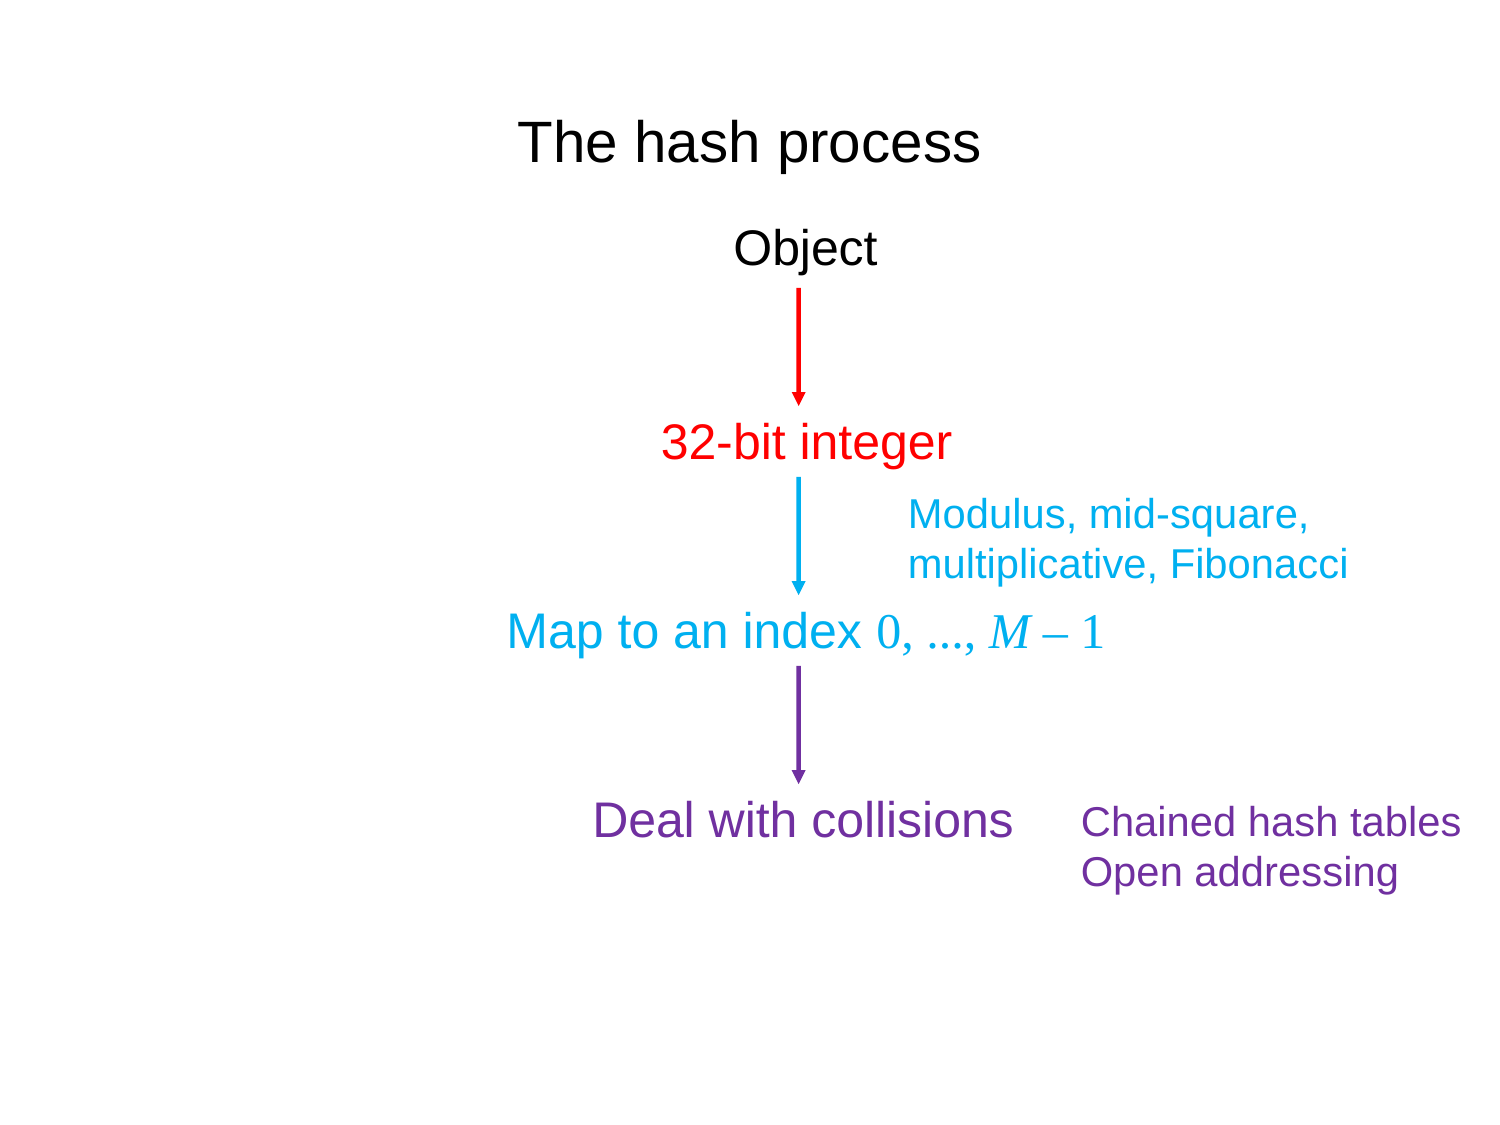

# The hash process
Object

32-bit integer

Modulus, mid-square,
multiplicative, Fibonacci
Map to an index 0, ..., M – 1

Deal with collisions
Chained hash tables
Open addressing